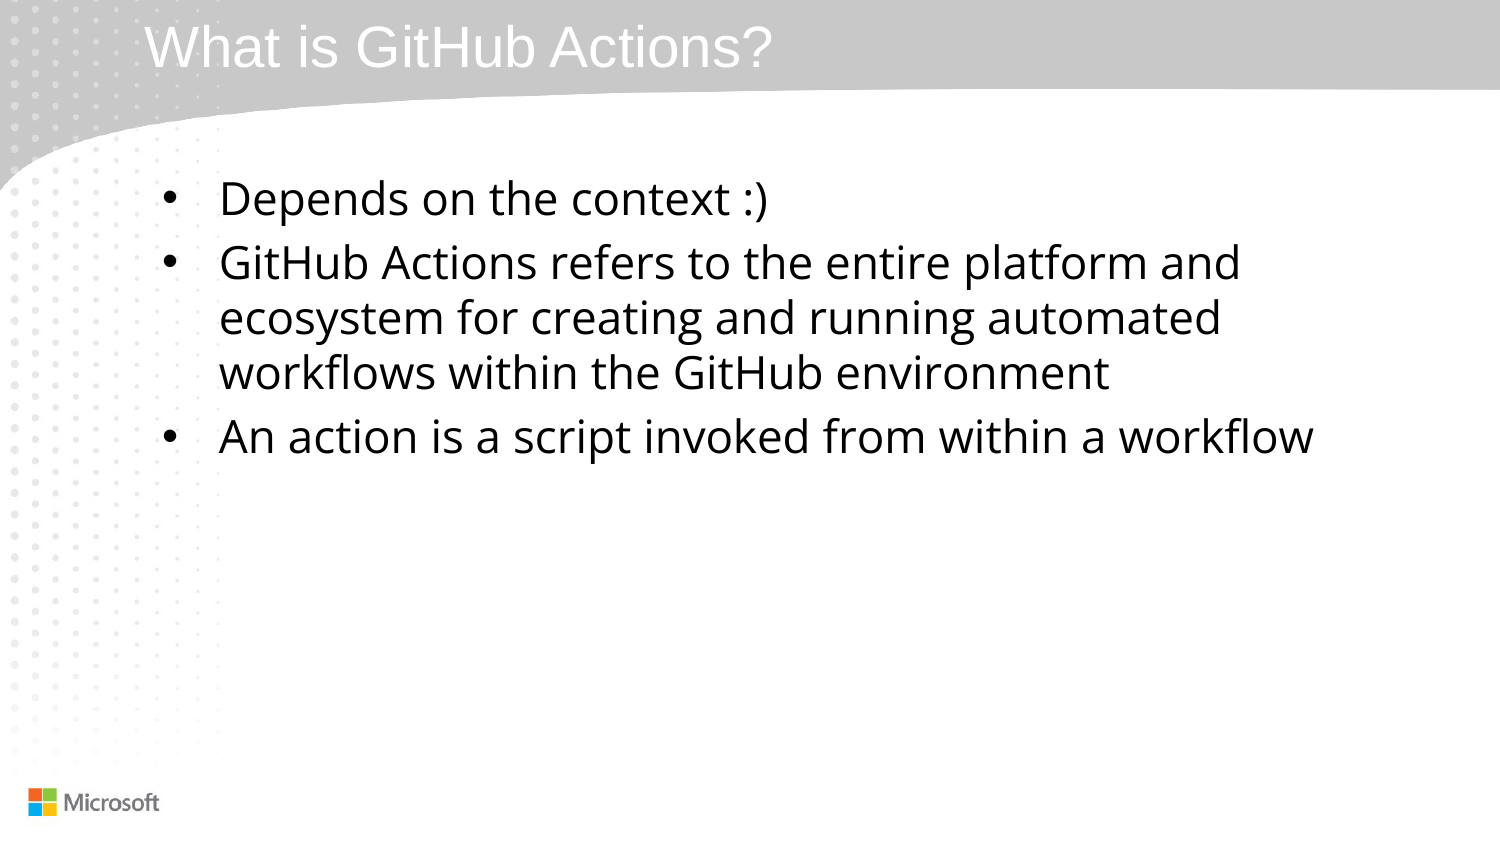

# What is GitHub Actions?
Depends on the context :)
GitHub Actions refers to the entire platform and ecosystem for creating and running automated workflows within the GitHub environment
An action is a script invoked from within a workflow